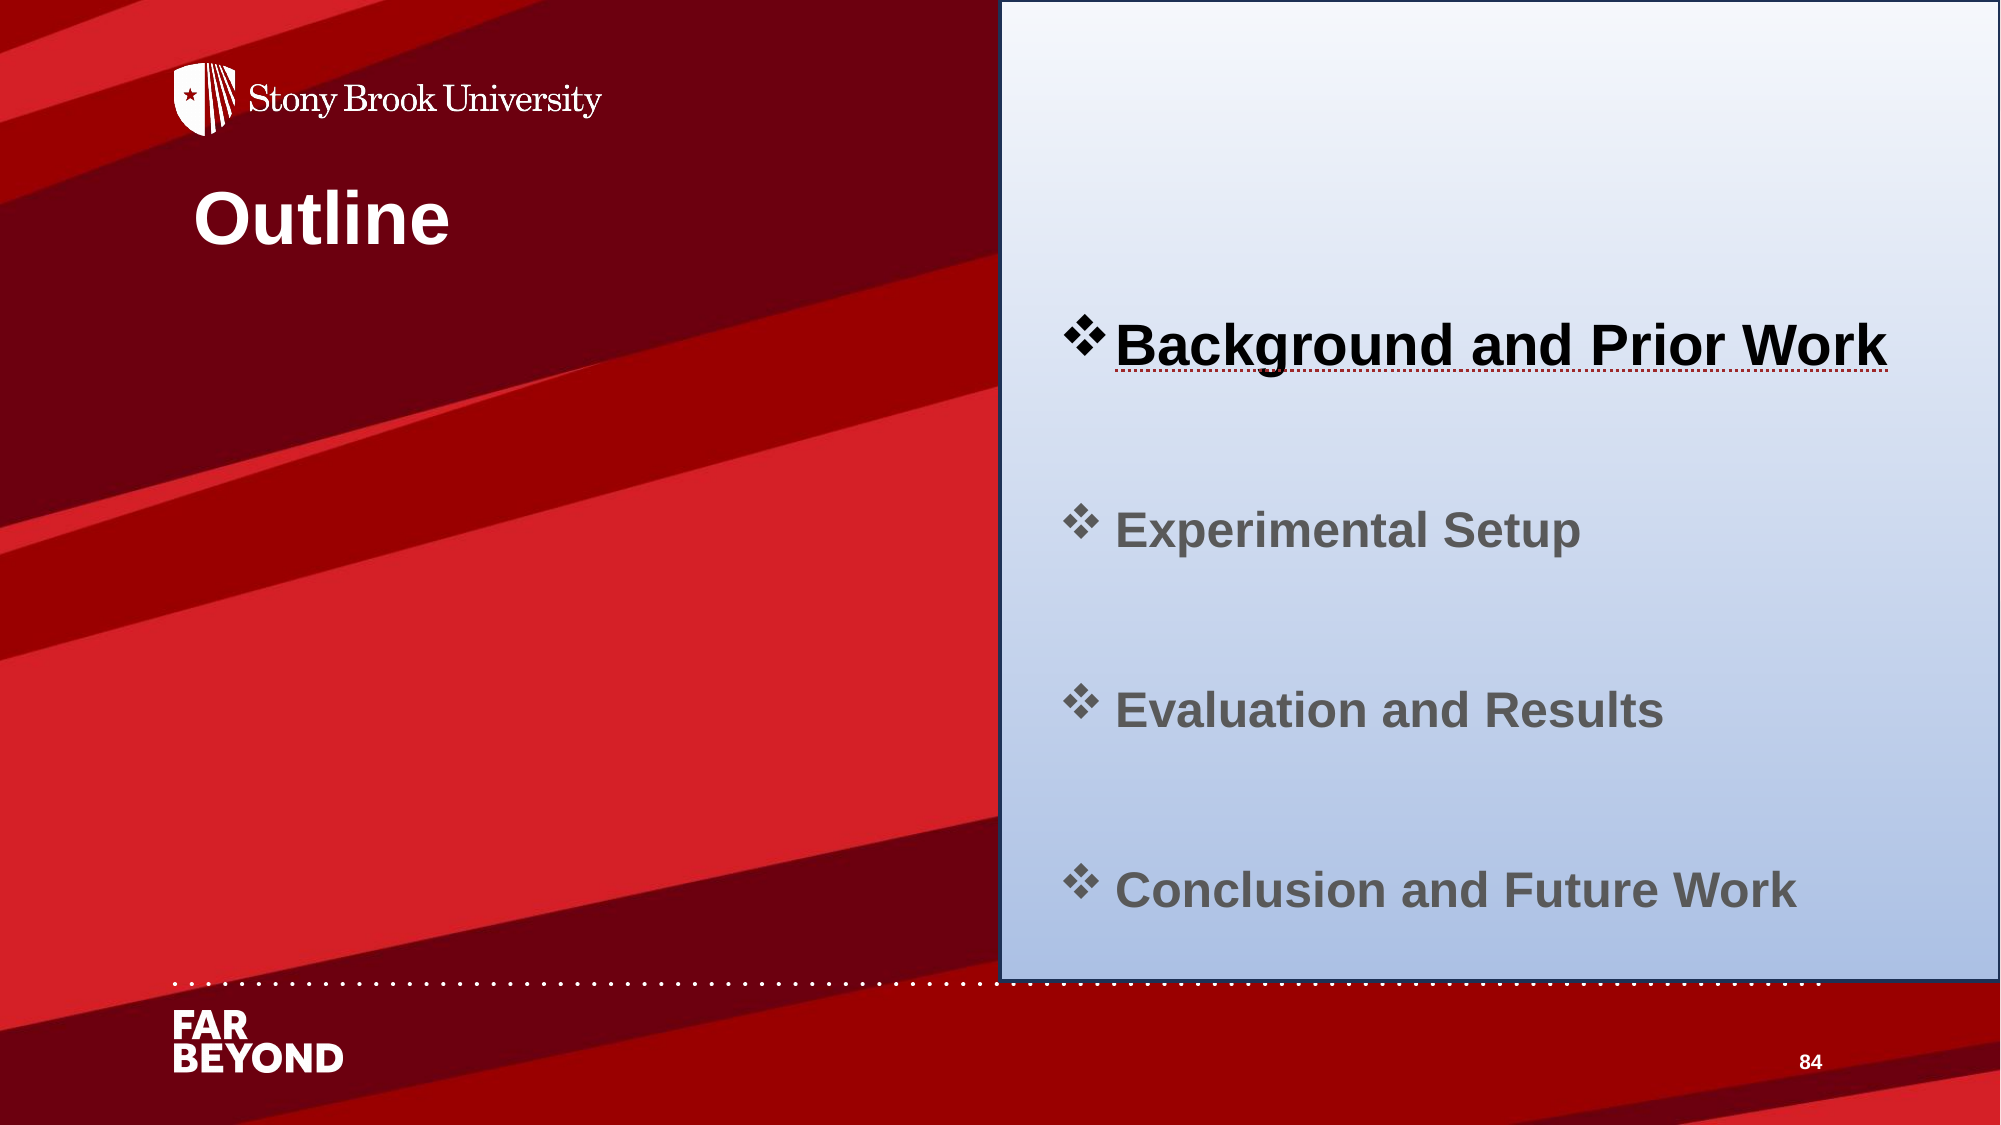

Outline
Background and Prior Work

Experimental Setup

Evaluation and Results

Conclusion and Future Work
84